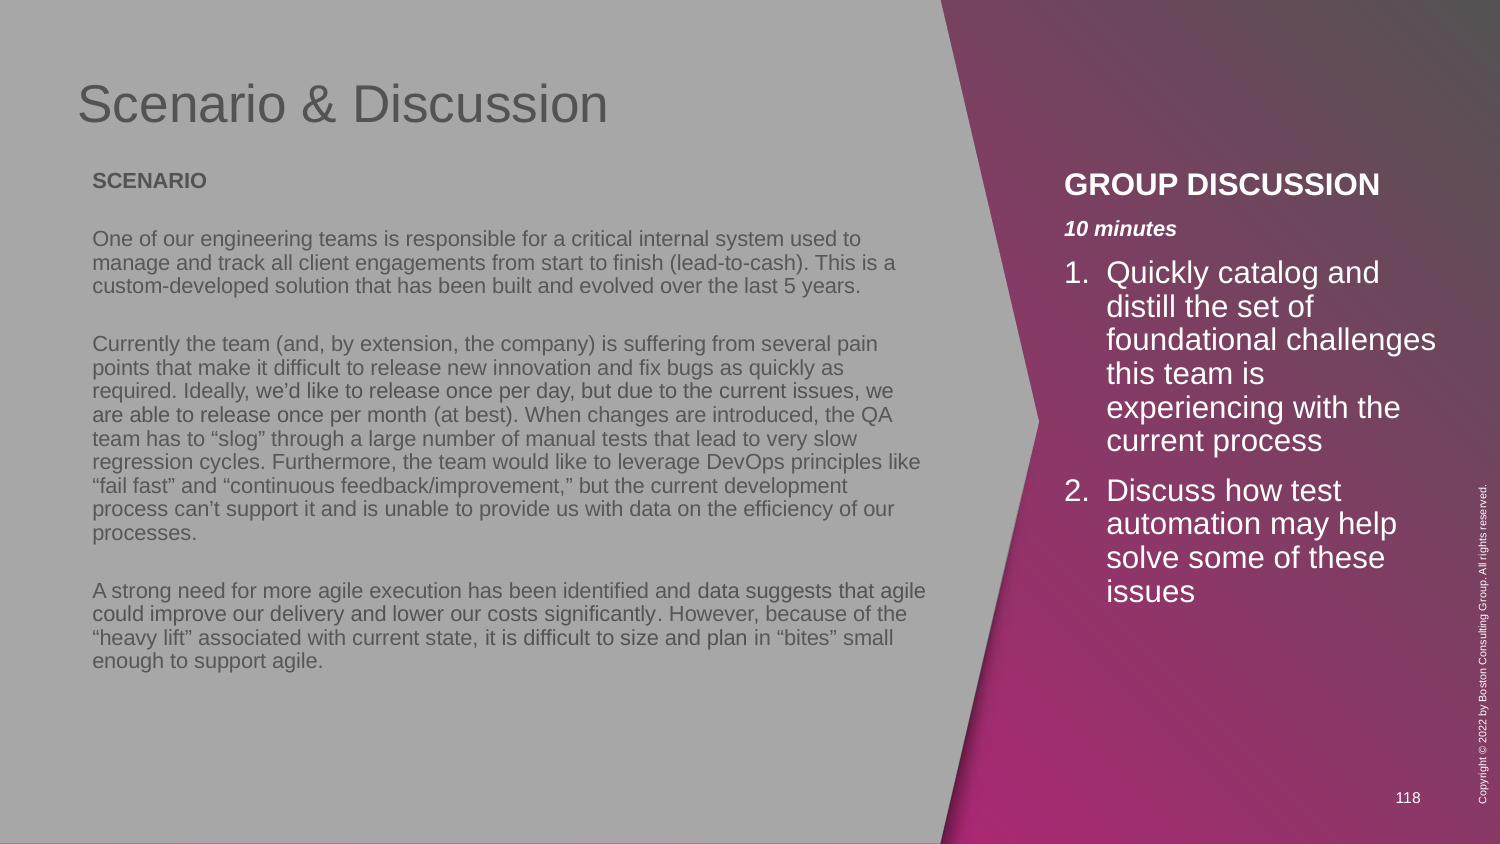

# Scenario & Discussion
SCENARIO
One of our engineering teams is responsible for a critical internal system used to manage and track all client engagements from start to finish (lead-to-cash). This is a custom-developed solution that has been built and evolved over the last 5 years.
Currently the team (and, by extension, the company) is suffering from several pain points that make it difficult to release new innovation and fix bugs as quickly as required. Ideally, we’d like to release once per day, but due to the current issues, we are able to release once per month (at best). When changes are introduced, the QA team has to “slog” through a large number of manual tests that lead to very slow regression cycles. Furthermore, the team would like to leverage DevOps principles like “fail fast” and “continuous feedback/improvement,” but the current development process can’t support it and is unable to provide us with data on the efficiency of our processes.
A strong need for more agile execution has been identified and data suggests that agile could improve our delivery and lower our costs significantly. However, because of the “heavy lift” associated with current state, it is difficult to size and plan in “bites” small enough to support agile.
GROUP DISCUSSION
10 minutes
Quickly catalog and distill the set of foundational challenges this team is experiencing with the current process
Discuss how test automation may help solve some of these issues